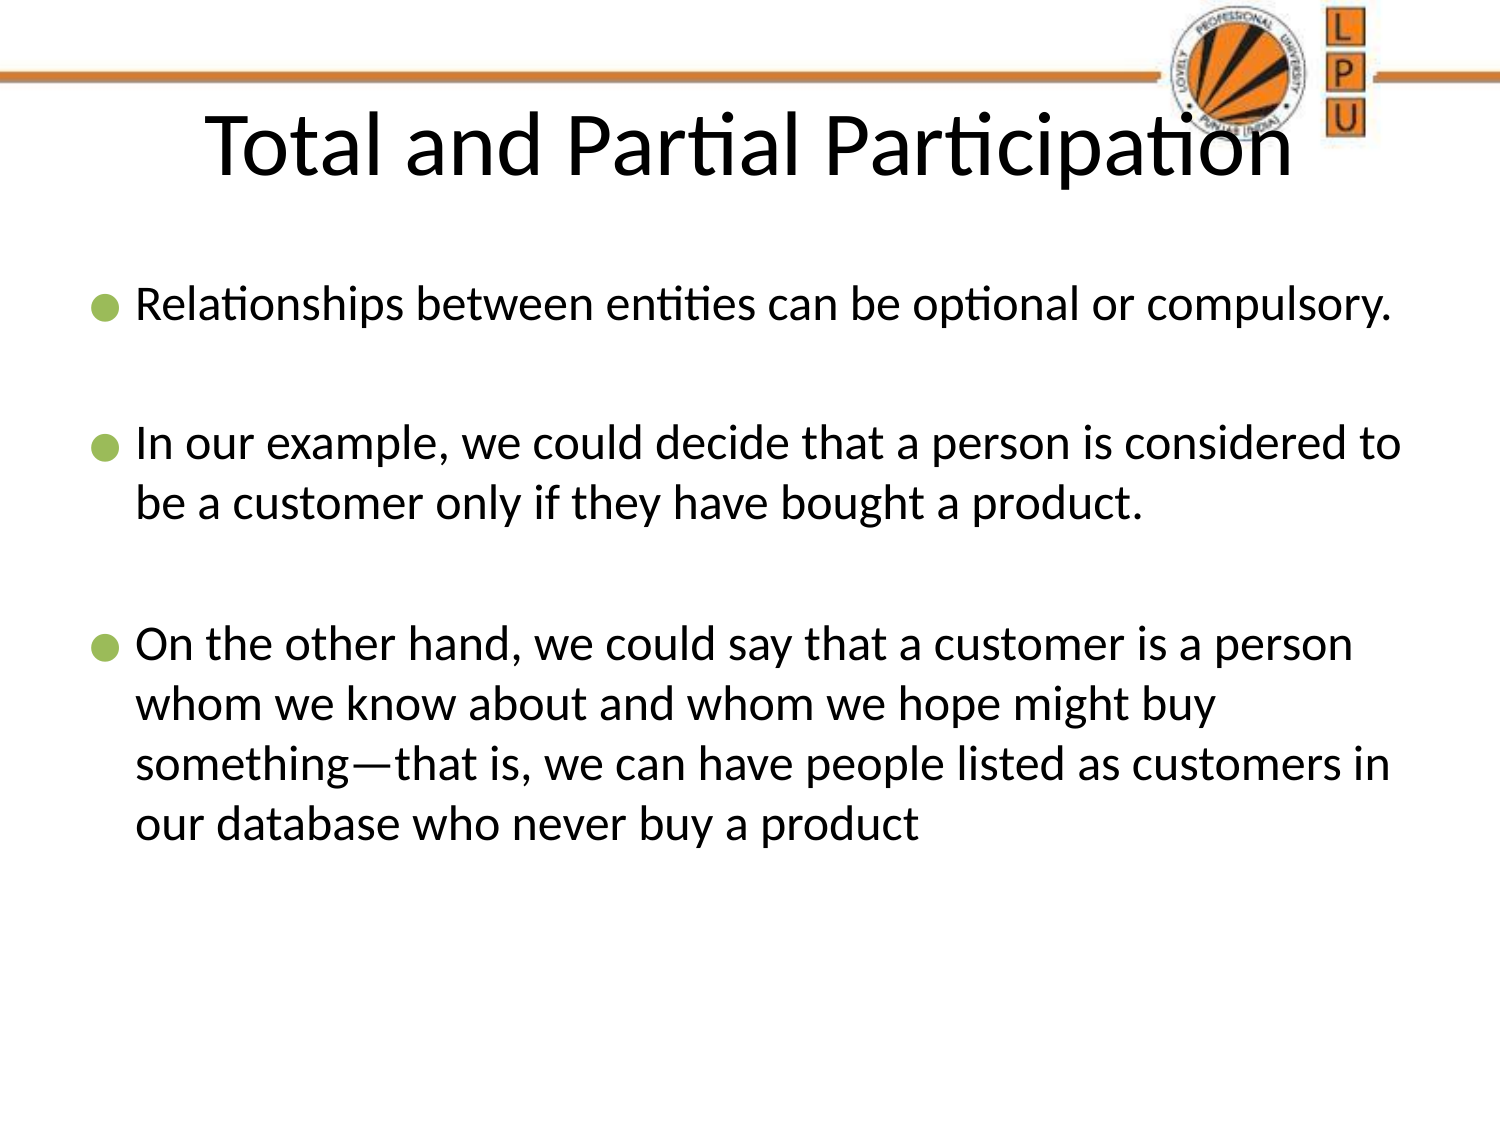

# Total and Partial Participation
Relationships between entities can be optional or compulsory.

In our example, we could decide that a person is considered to be a customer only if they have bought a product.

On the other hand, we could say that a customer is a person whom we know about and whom we hope might buy something—that is, we can have people listed as customers in our database who never buy a product